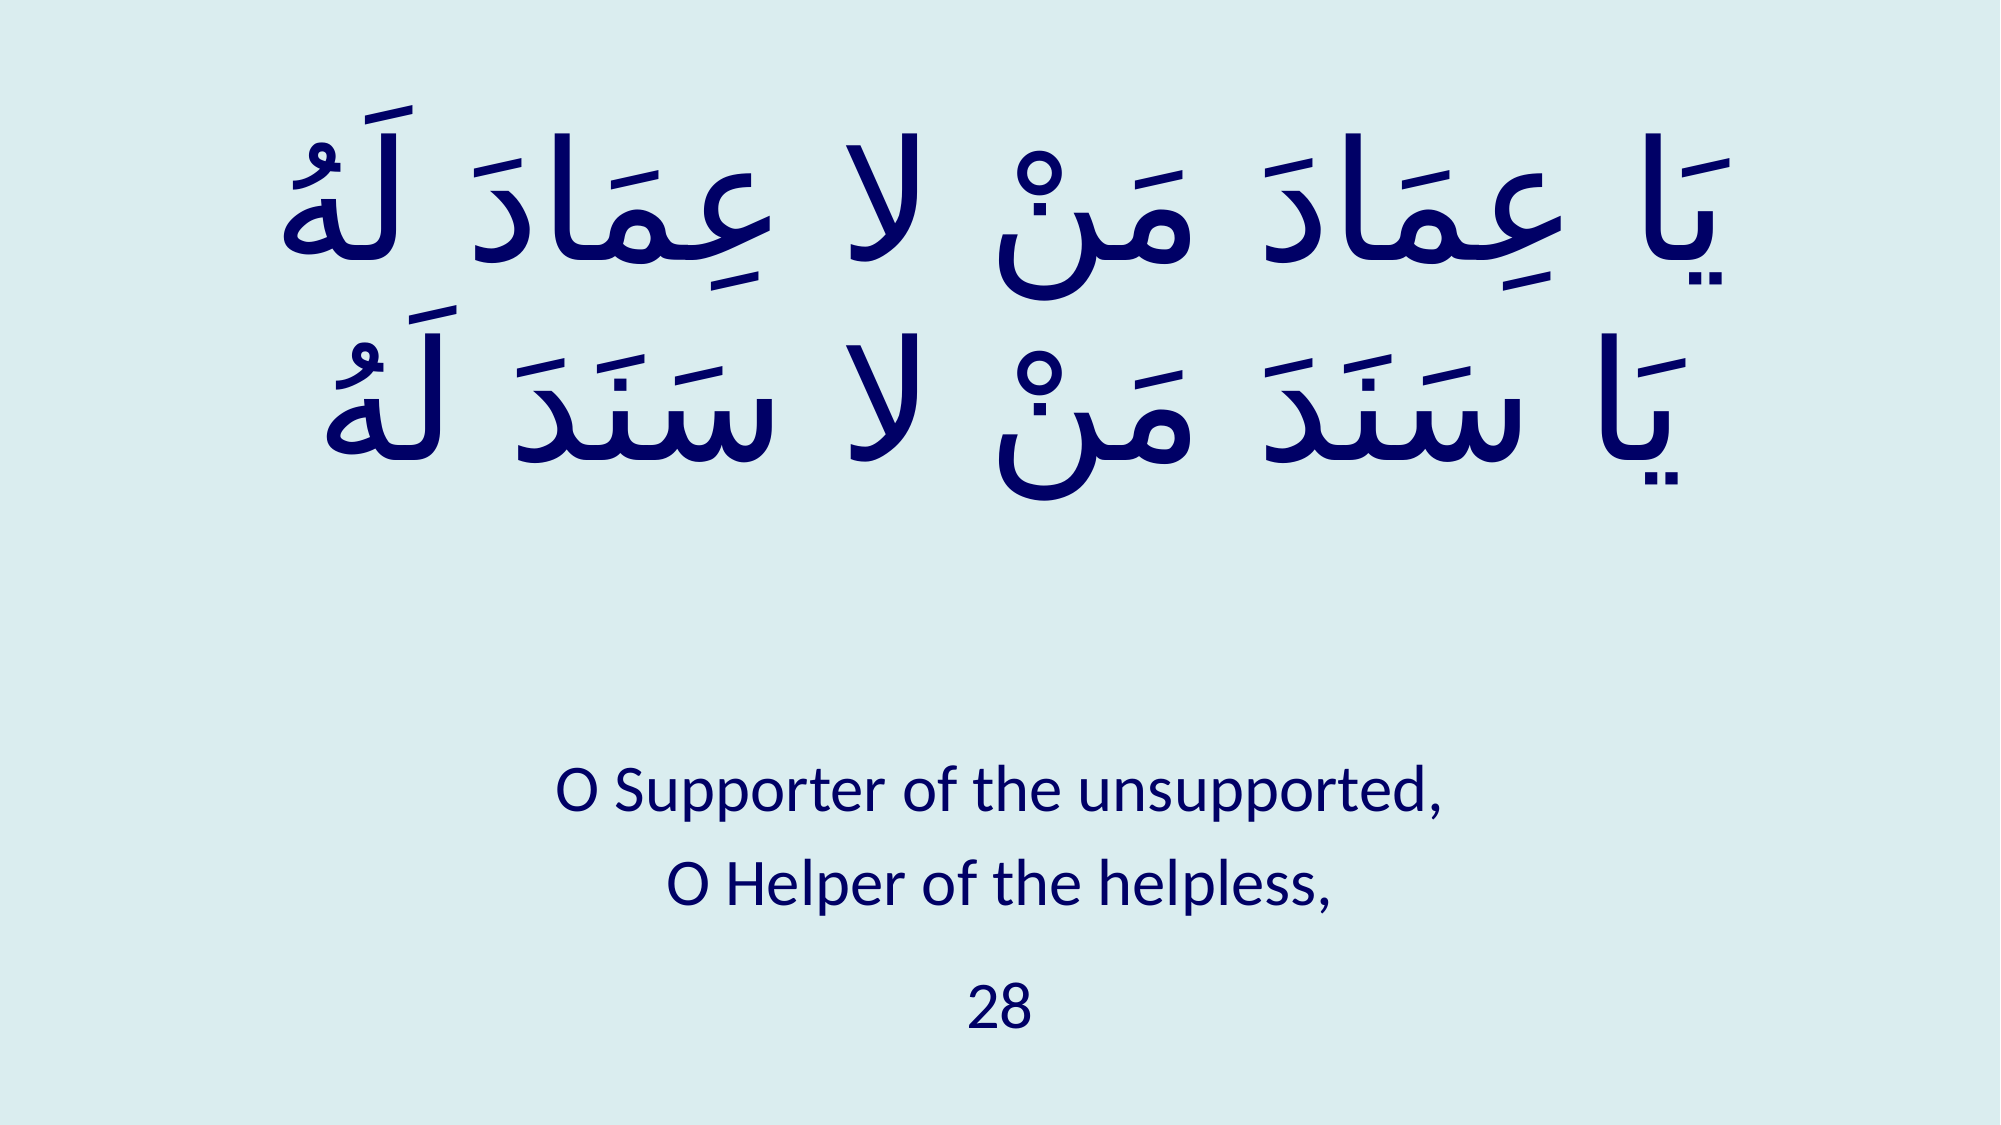

# يَا عِمَادَ مَنْ لا عِمَادَ لَهُ يَا سَنَدَ مَنْ لا سَنَدَ لَهُ
O Supporter of the unsupported,
O Helper of the helpless,
28